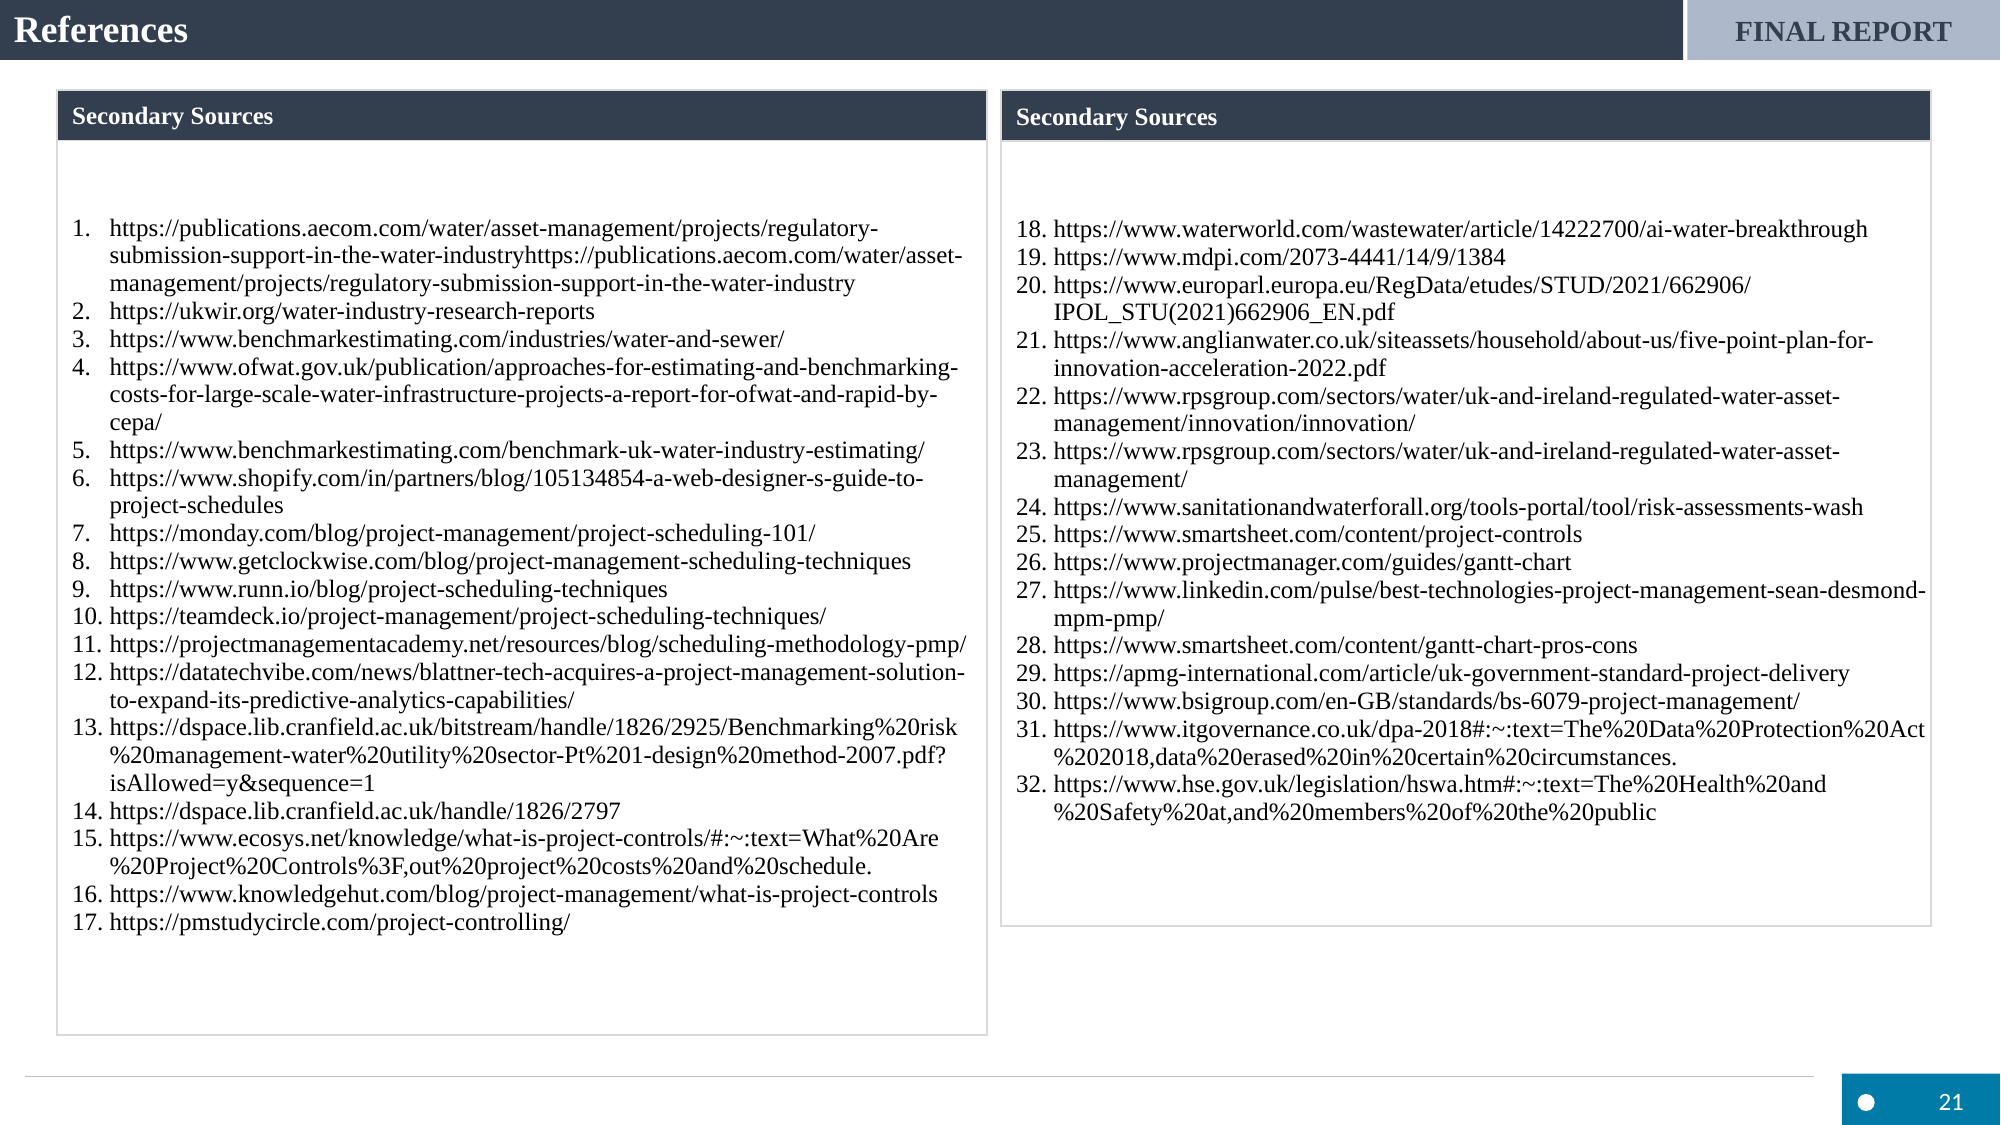

# References
| Secondary Sources |
| --- |
| https://publications.aecom.com/water/asset-management/projects/regulatory-submission-support-in-the-water-industryhttps://publications.aecom.com/water/asset-management/projects/regulatory-submission-support-in-the-water-industry https://ukwir.org/water-industry-research-reports https://www.benchmarkestimating.com/industries/water-and-sewer/ https://www.ofwat.gov.uk/publication/approaches-for-estimating-and-benchmarking-costs-for-large-scale-water-infrastructure-projects-a-report-for-ofwat-and-rapid-by-cepa/ https://www.benchmarkestimating.com/benchmark-uk-water-industry-estimating/ https://www.shopify.com/in/partners/blog/105134854-a-web-designer-s-guide-to-project-schedules https://monday.com/blog/project-management/project-scheduling-101/ https://www.getclockwise.com/blog/project-management-scheduling-techniques https://www.runn.io/blog/project-scheduling-techniques https://teamdeck.io/project-management/project-scheduling-techniques/ https://projectmanagementacademy.net/resources/blog/scheduling-methodology-pmp/ https://datatechvibe.com/news/blattner-tech-acquires-a-project-management-solution-to-expand-its-predictive-analytics-capabilities/ https://dspace.lib.cranfield.ac.uk/bitstream/handle/1826/2925/Benchmarking%20risk%20management-water%20utility%20sector-Pt%201-design%20method-2007.pdf?isAllowed=y&sequence=1 https://dspace.lib.cranfield.ac.uk/handle/1826/2797 https://www.ecosys.net/knowledge/what-is-project-controls/#:~:text=What%20Are%20Project%20Controls%3F,out%20project%20costs%20and%20schedule. https://www.knowledgehut.com/blog/project-management/what-is-project-controls https://pmstudycircle.com/project-controlling/ |
| Secondary Sources |
| --- |
| https://www.waterworld.com/wastewater/article/14222700/ai-water-breakthrough https://www.mdpi.com/2073-4441/14/9/1384 https://www.europarl.europa.eu/RegData/etudes/STUD/2021/662906/IPOL\_STU(2021)662906\_EN.pdf https://www.anglianwater.co.uk/siteassets/household/about-us/five-point-plan-for-innovation-acceleration-2022.pdf https://www.rpsgroup.com/sectors/water/uk-and-ireland-regulated-water-asset-management/innovation/innovation/ https://www.rpsgroup.com/sectors/water/uk-and-ireland-regulated-water-asset-management/ https://www.sanitationandwaterforall.org/tools-portal/tool/risk-assessments-wash https://www.smartsheet.com/content/project-controls https://www.projectmanager.com/guides/gantt-chart https://www.linkedin.com/pulse/best-technologies-project-management-sean-desmond-mpm-pmp/ https://www.smartsheet.com/content/gantt-chart-pros-cons https://apmg-international.com/article/uk-government-standard-project-delivery https://www.bsigroup.com/en-GB/standards/bs-6079-project-management/ https://www.itgovernance.co.uk/dpa-2018#:~:text=The%20Data%20Protection%20Act%202018,data%20erased%20in%20certain%20circumstances. https://www.hse.gov.uk/legislation/hswa.htm#:~:text=The%20Health%20and%20Safety%20at,and%20members%20of%20the%20public |